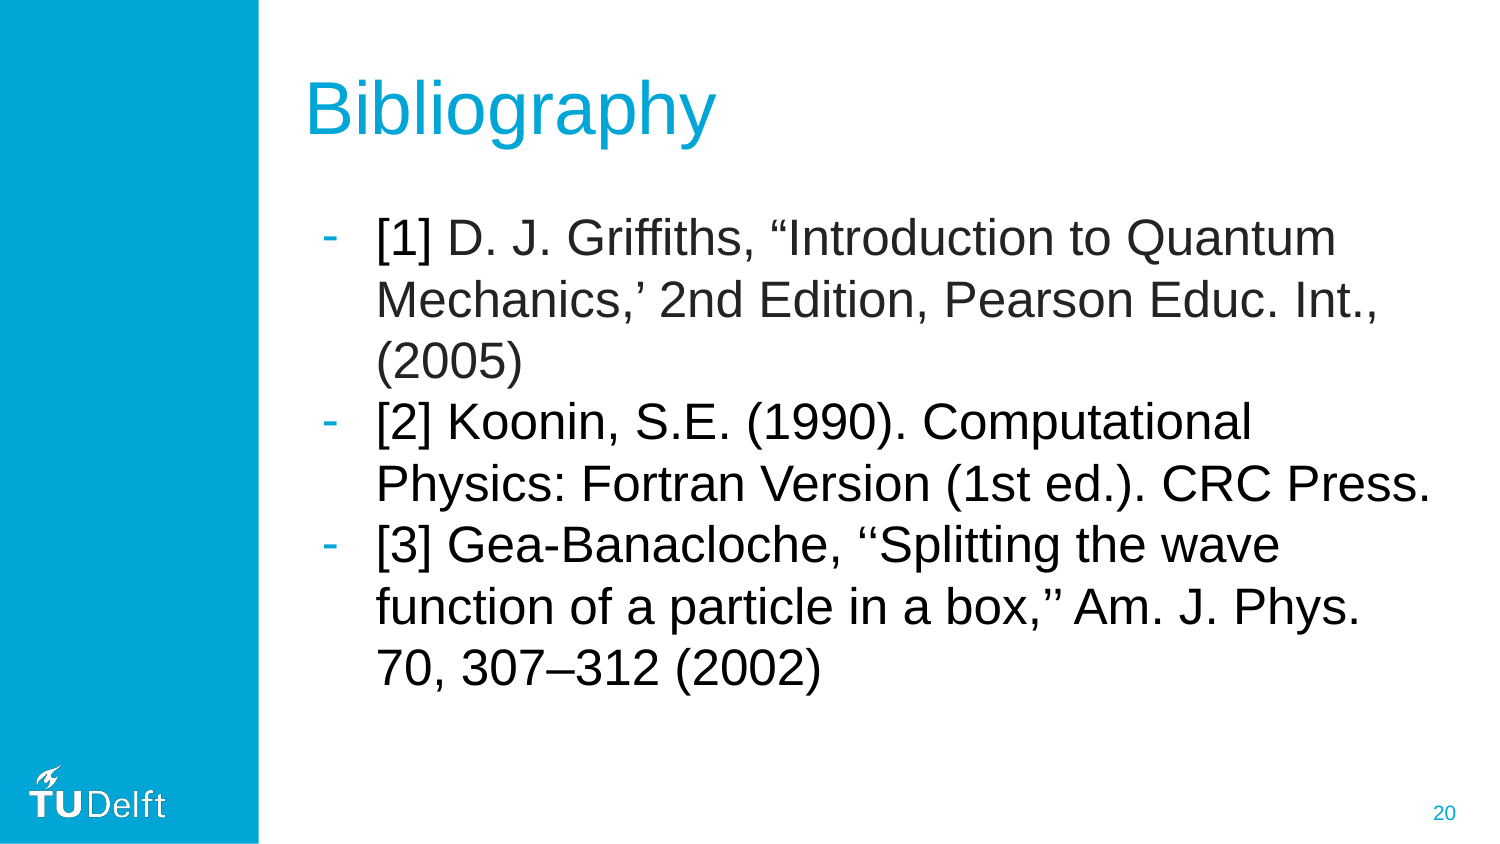

# Bibliography
[1] D. J. Griffiths, “Introduction to Quantum Mechanics,’ 2nd Edition, Pearson Educ. Int., (2005)
[2] Koonin, S.E. (1990). Computational Physics: Fortran Version (1st ed.). CRC Press.
[3] Gea-Banacloche, ‘‘Splitting the wave function of a particle in a box,’’ Am. J. Phys. 70, 307–312 (2002)